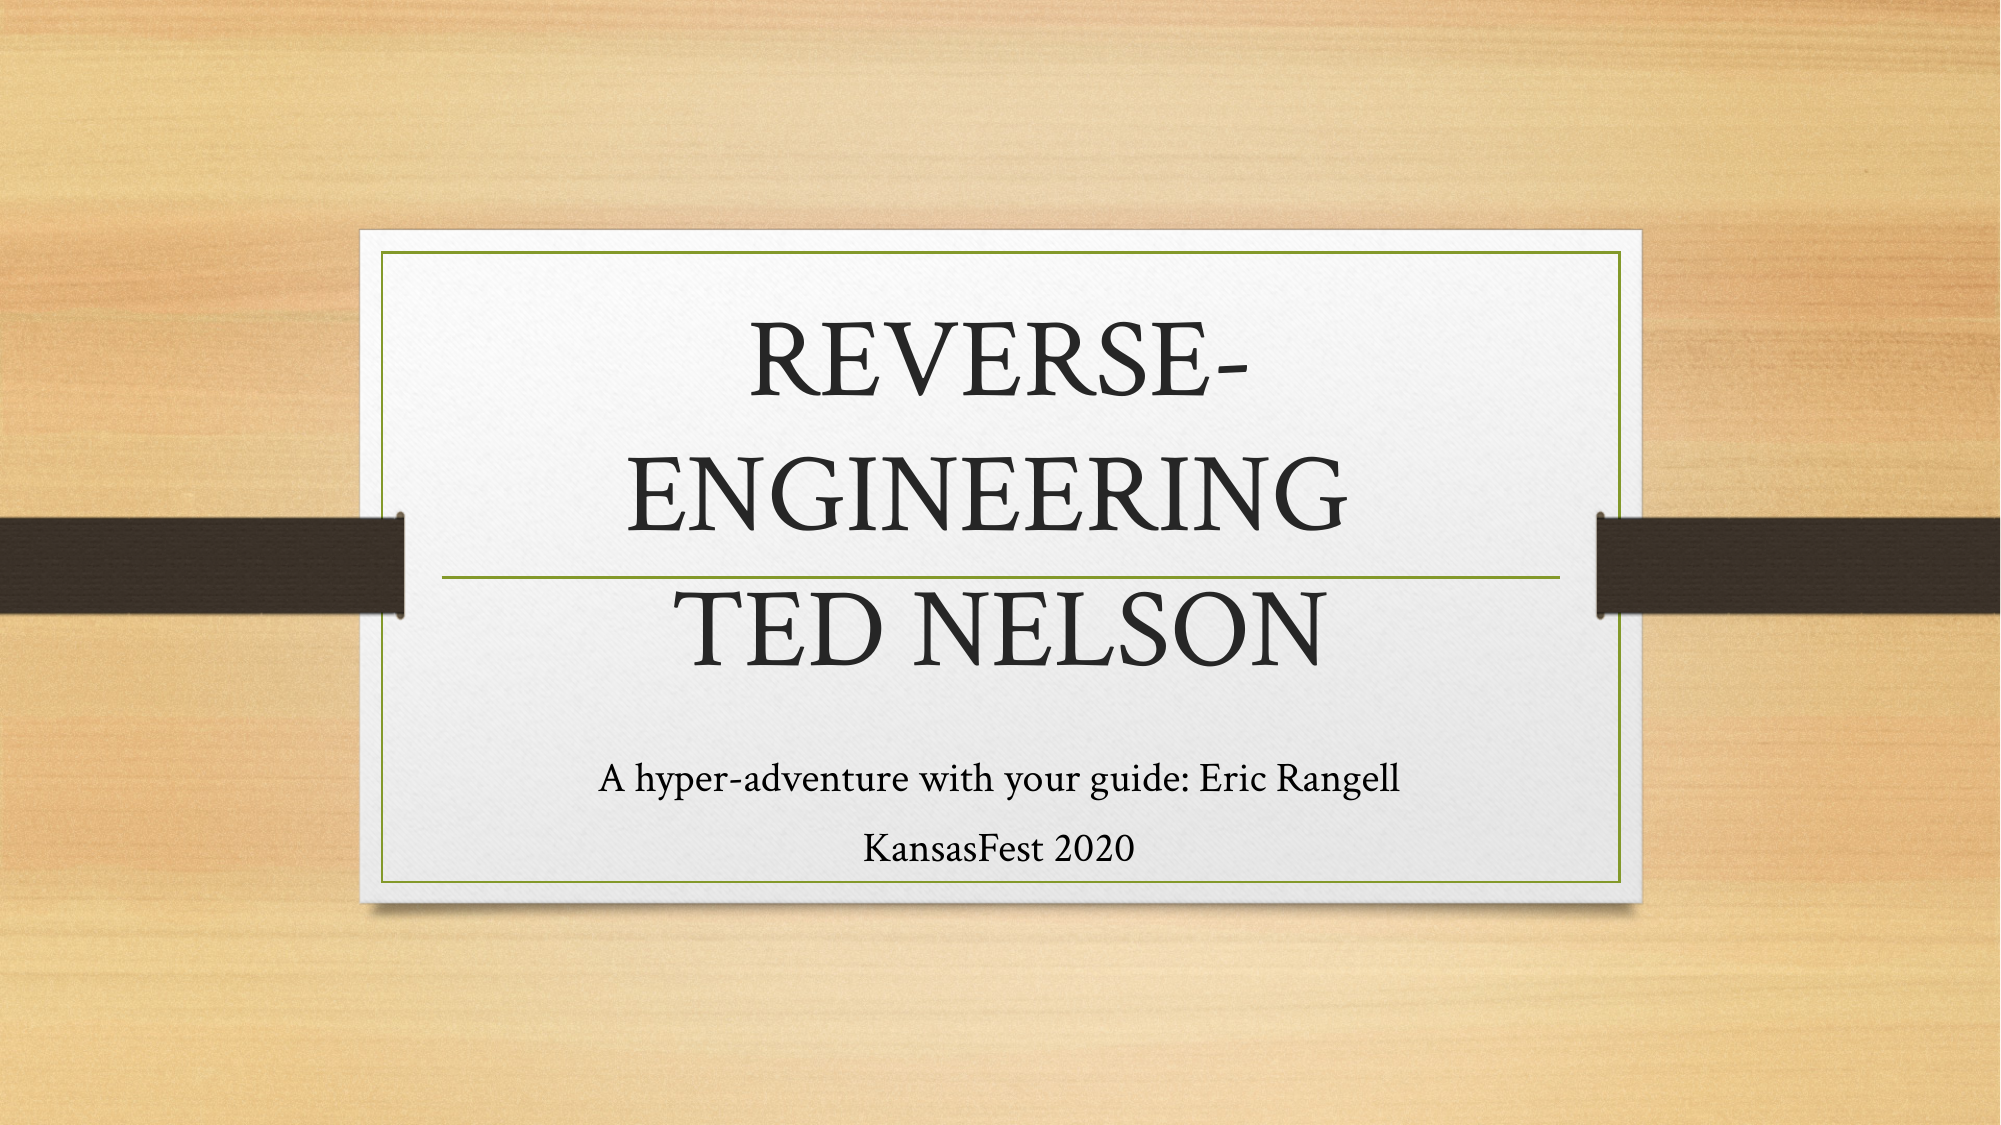

# REVERSE-ENGINEERING TED NELSON

A hyper-adventure with your guide: Eric Rangell
KansasFest 2020